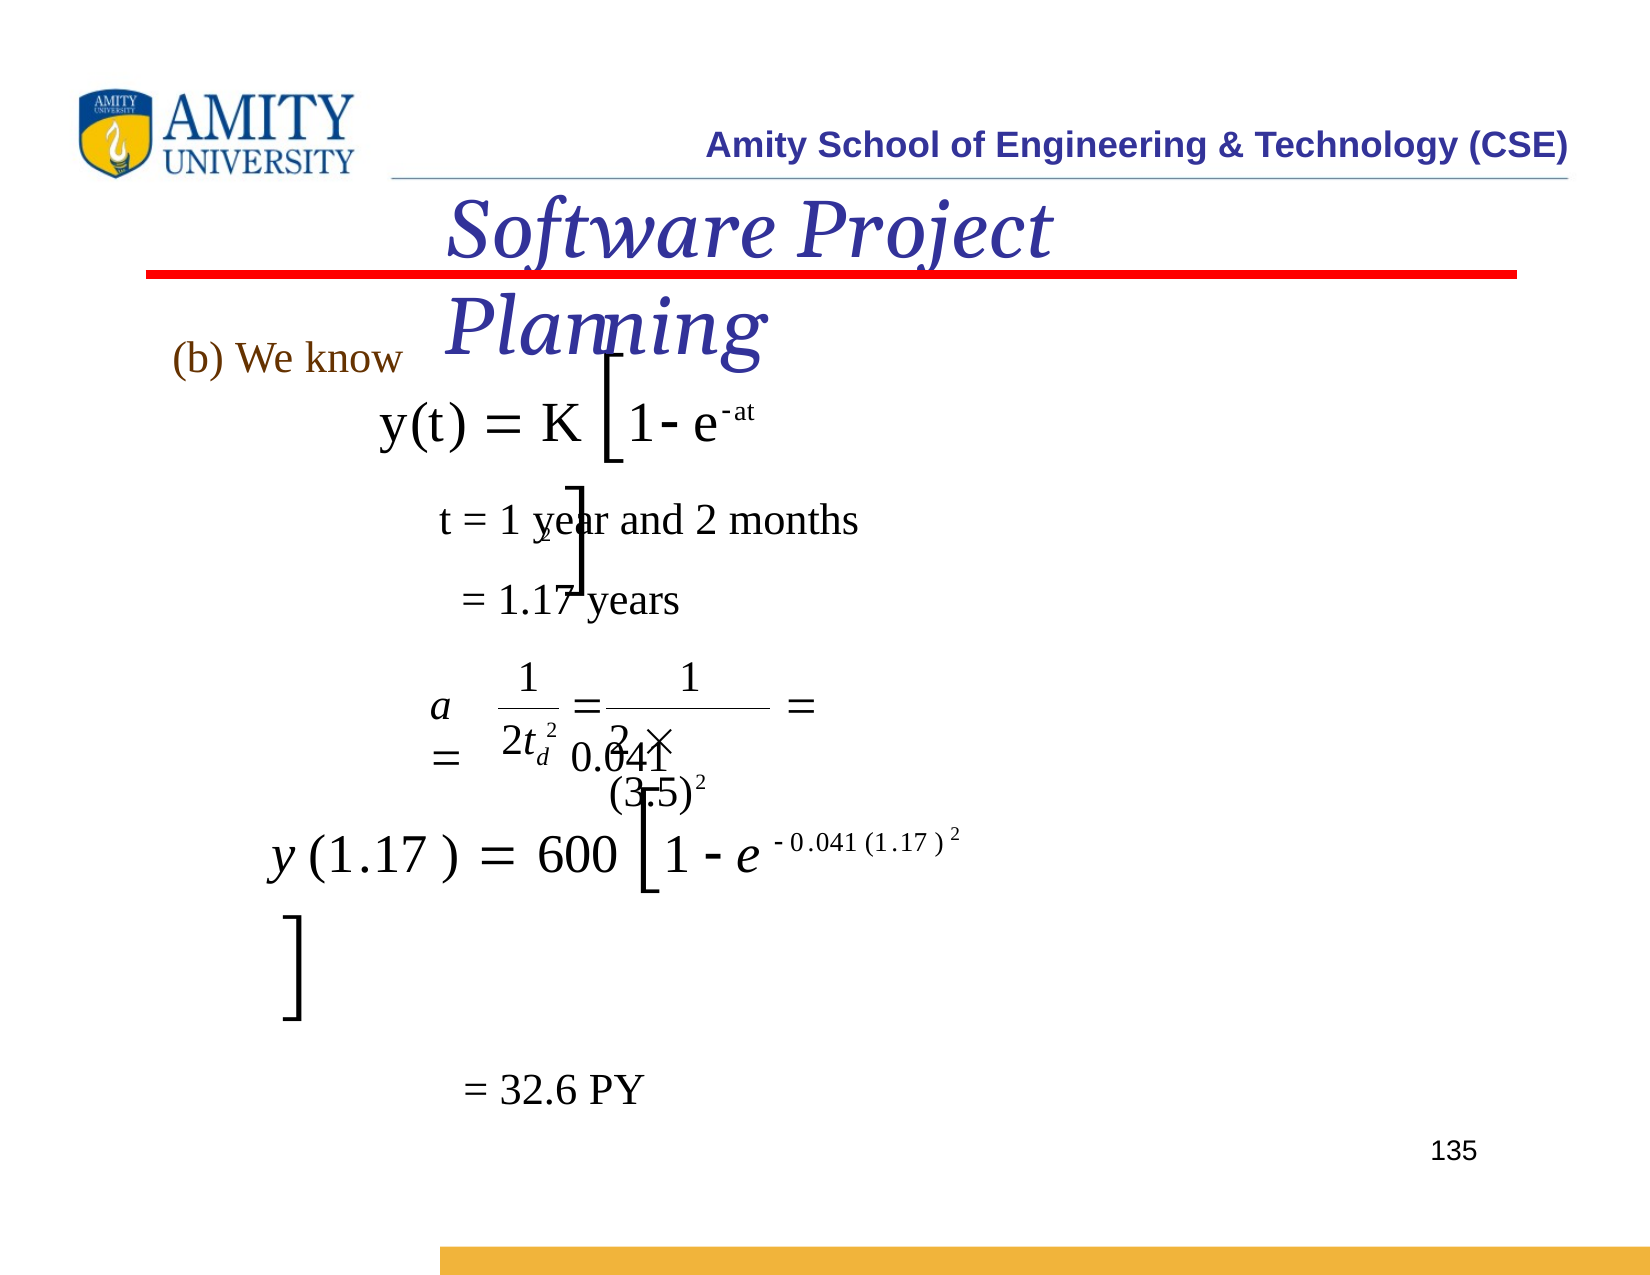

Software Project Planning

(b) We know
# y(t) = K [1− e−at 2  ]
t = 1 year and 2 months
= 1.17 years
1	1
a =
=	= 0.041
2t 2
2 × (3.5)2

d
y (1.17 ) = 600 [1 − e − 0.041 (1.17 ) 2  ]
= 32.6 PY
135
Software Engineering (3rd ed.), By K.K Aggarwal & Yogesh Singh, Copyright © New Age International Publishers, 2007